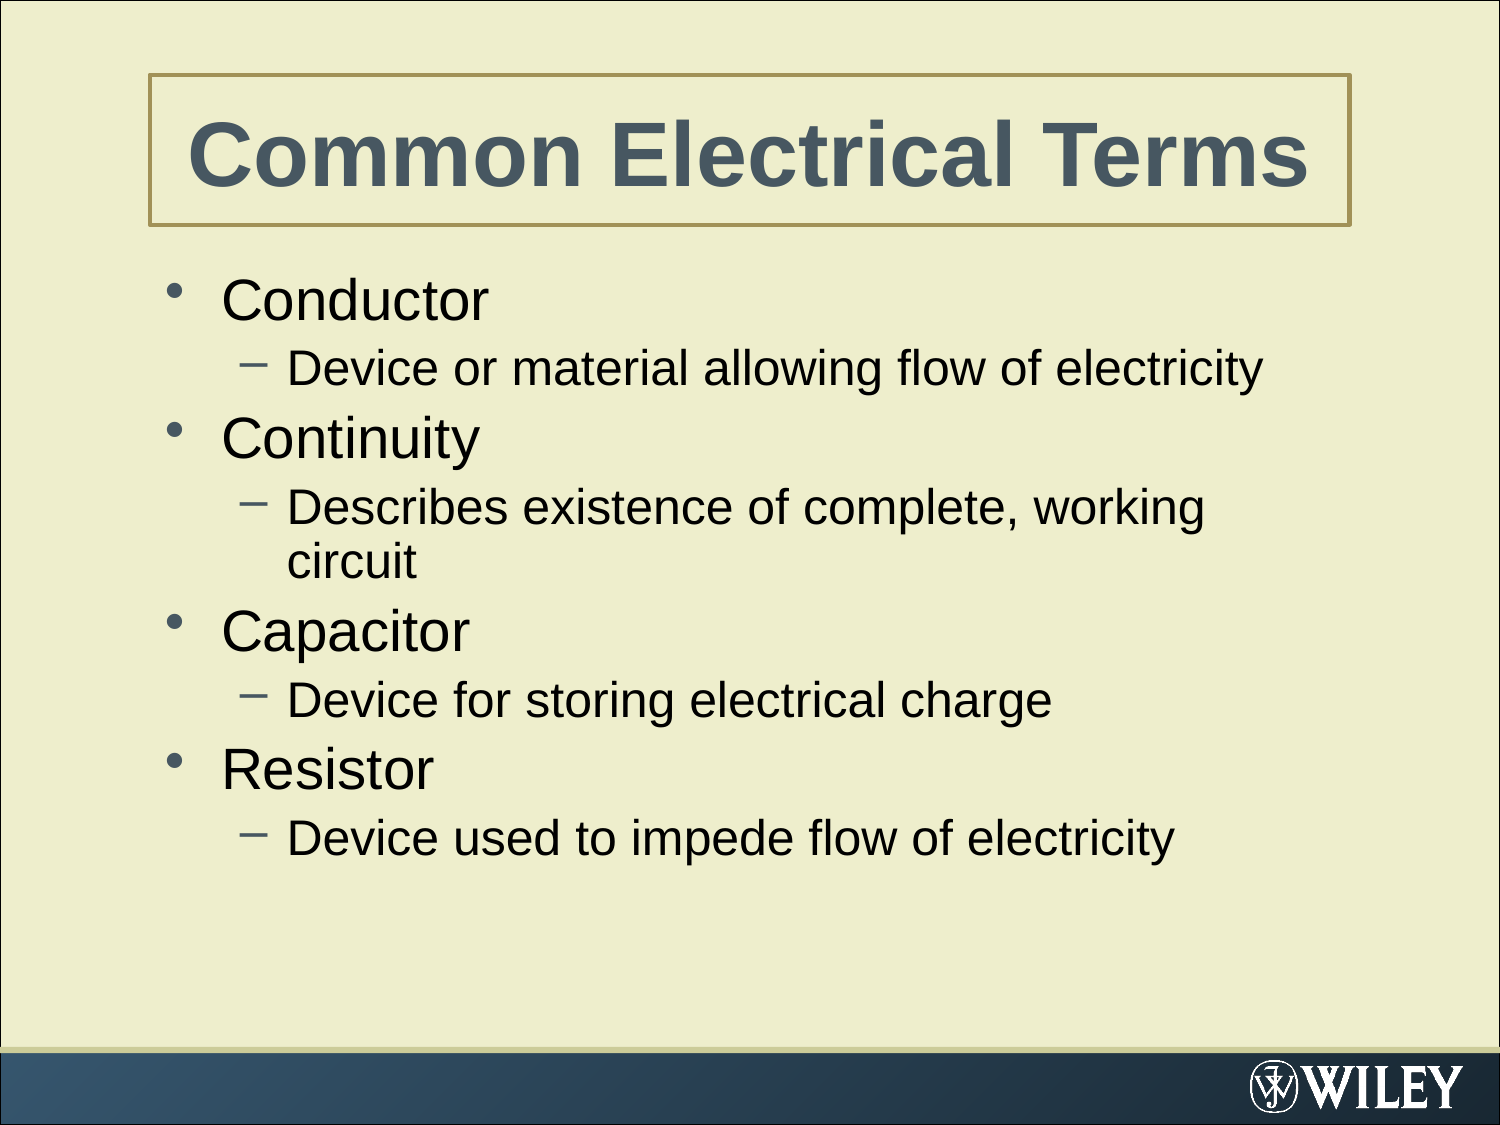

# Common Electrical Terms
Conductor
Device or material allowing flow of electricity
Continuity
Describes existence of complete, working circuit
Capacitor
Device for storing electrical charge
Resistor
Device used to impede flow of electricity